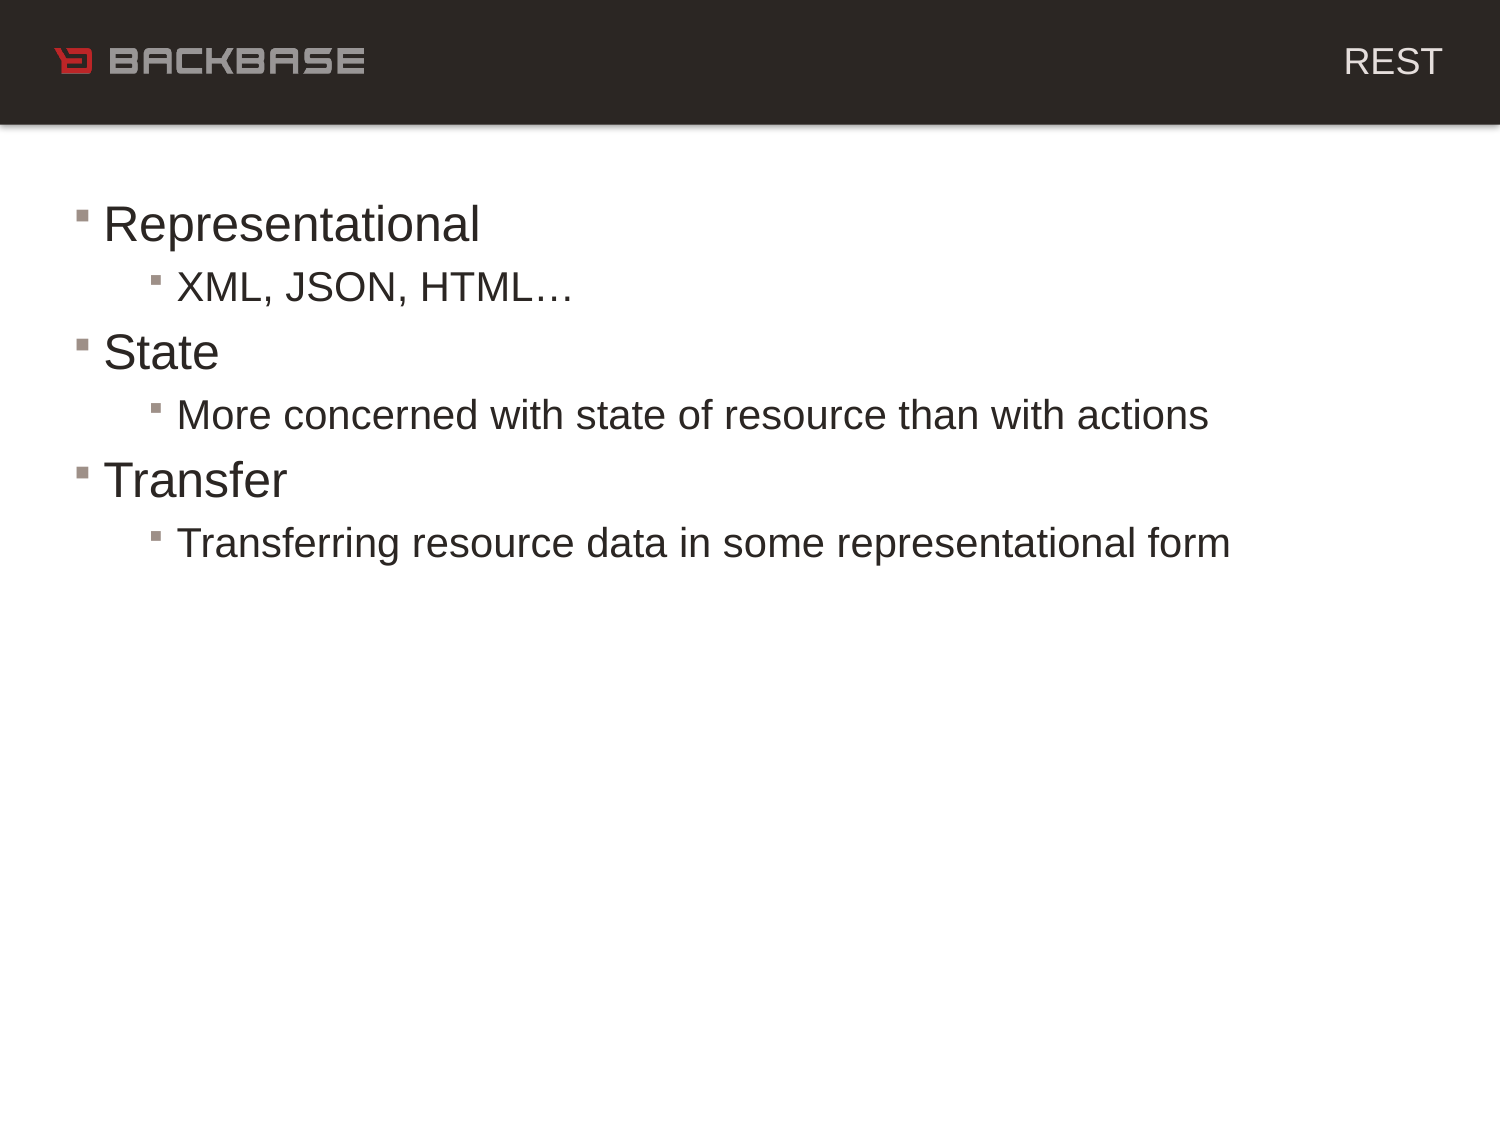

REST
Representational
XML, JSON, HTML…
State
More concerned with state of resource than with actions
Transfer
Transferring resource data in some representational form